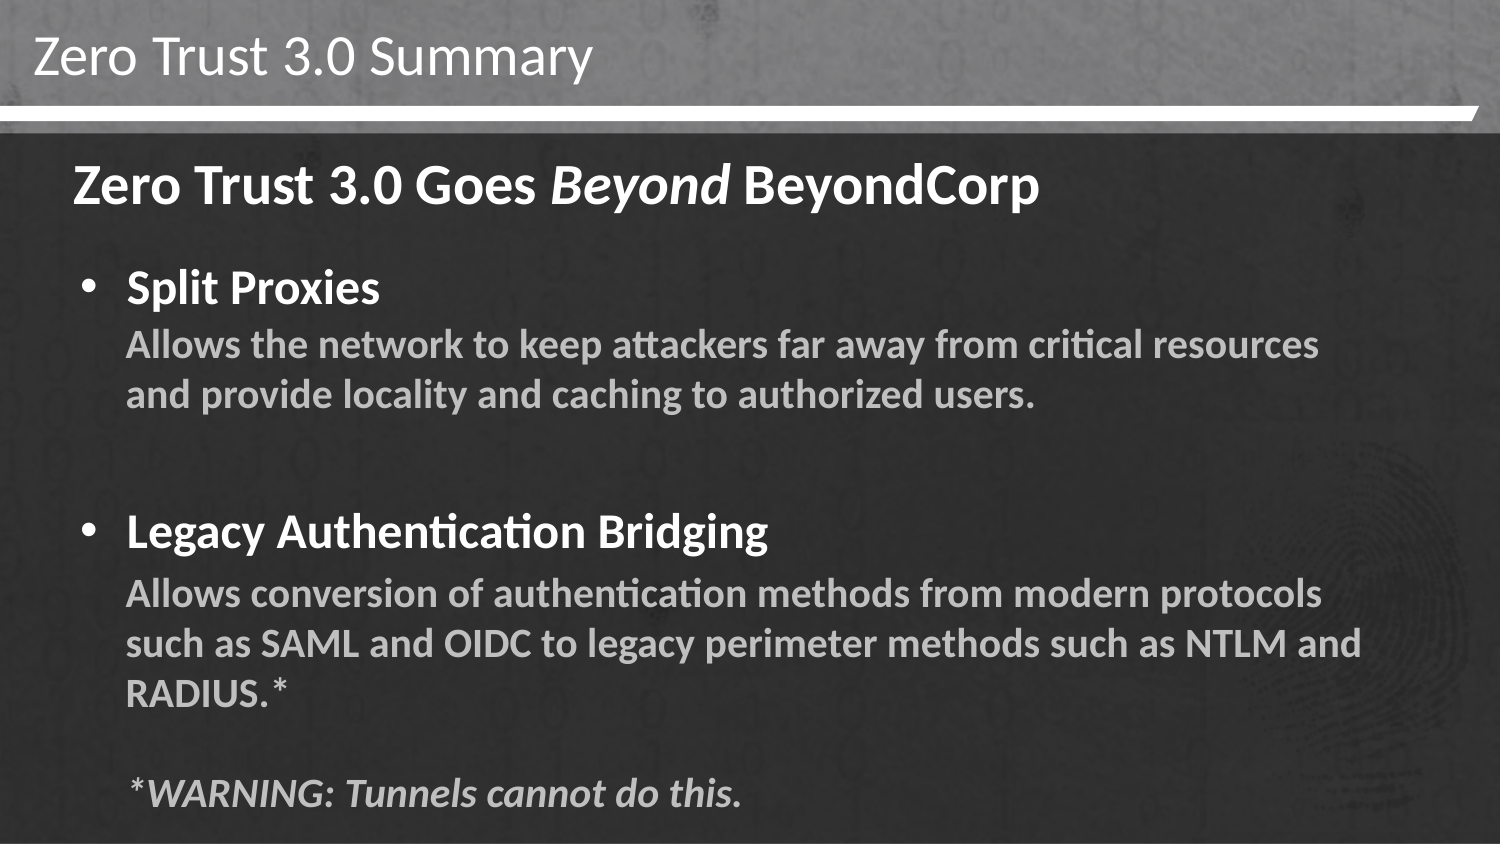

# Zero Trust 3.0 Summary

Zero Trust 3.0 Goes Beyond BeyondCorp
Split Proxies
Allows the network to keep attackers far away from critical resources and provide locality and caching to authorized users.
Legacy Authentication Bridging
Allows conversion of authentication methods from modern protocols such as SAML and OIDC to legacy perimeter methods such as NTLM and RADIUS.*

*WARNING: Tunnels cannot do this.